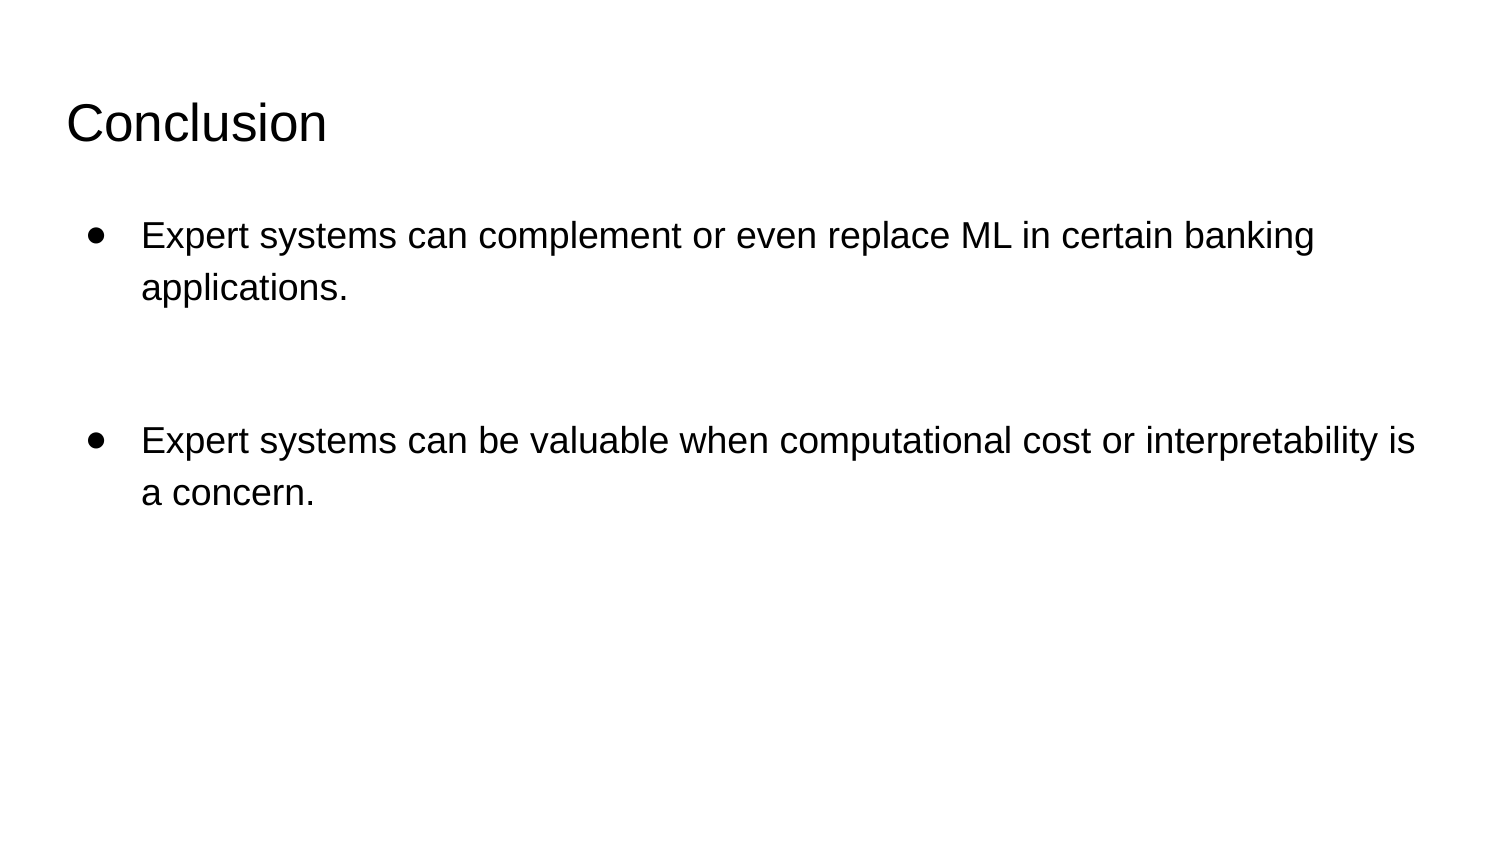

# Conclusion
Expert systems can complement or even replace ML in certain banking applications.

Expert systems can be valuable when computational cost or interpretability is a concern.